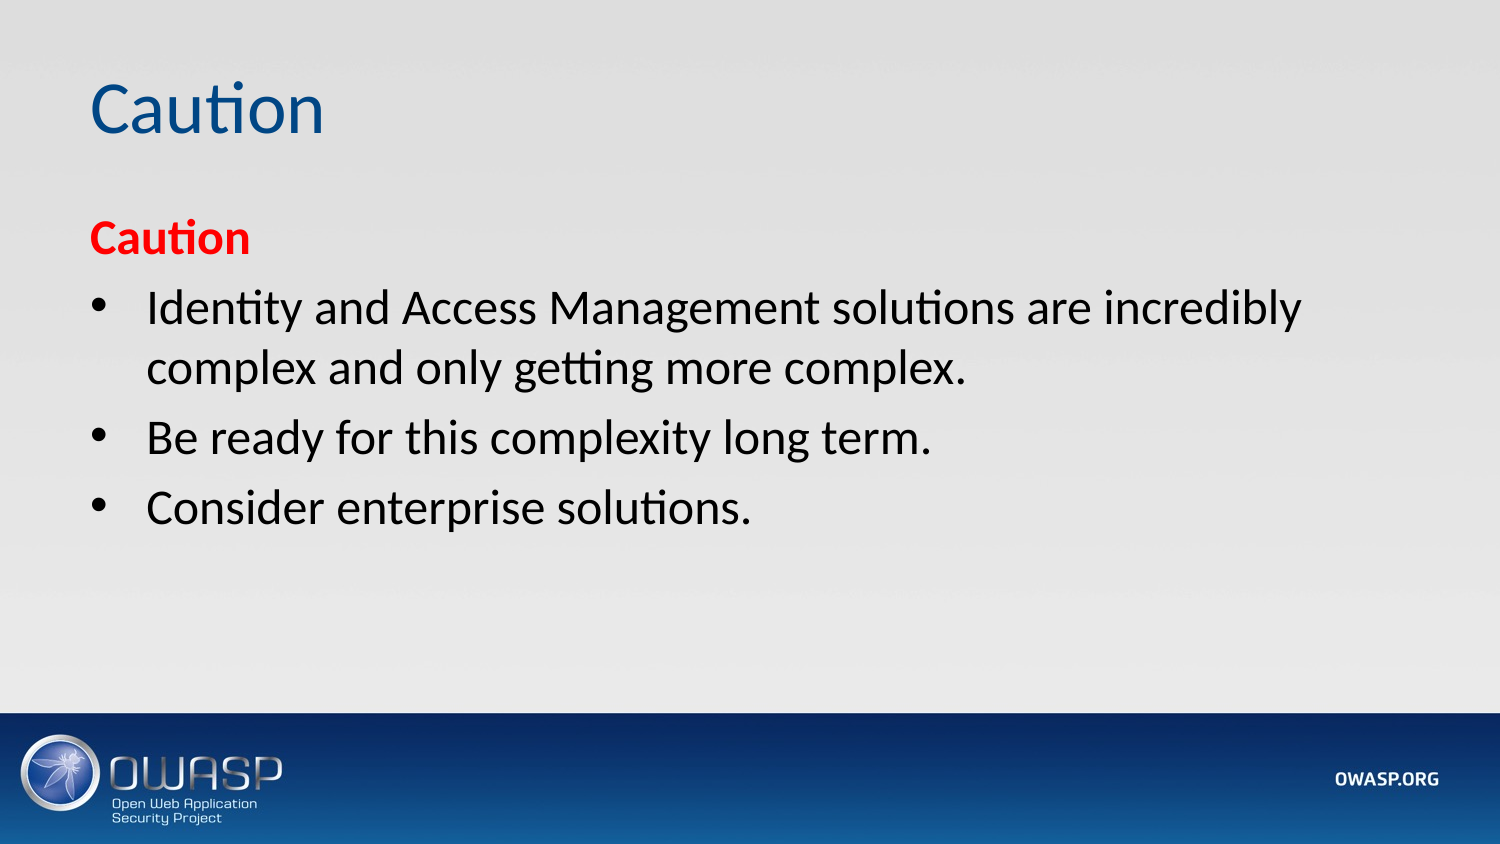

# Caution
Caution
Identity and Access Management solutions are incredibly complex and only getting more complex.
Be ready for this complexity long term.
Consider enterprise solutions.